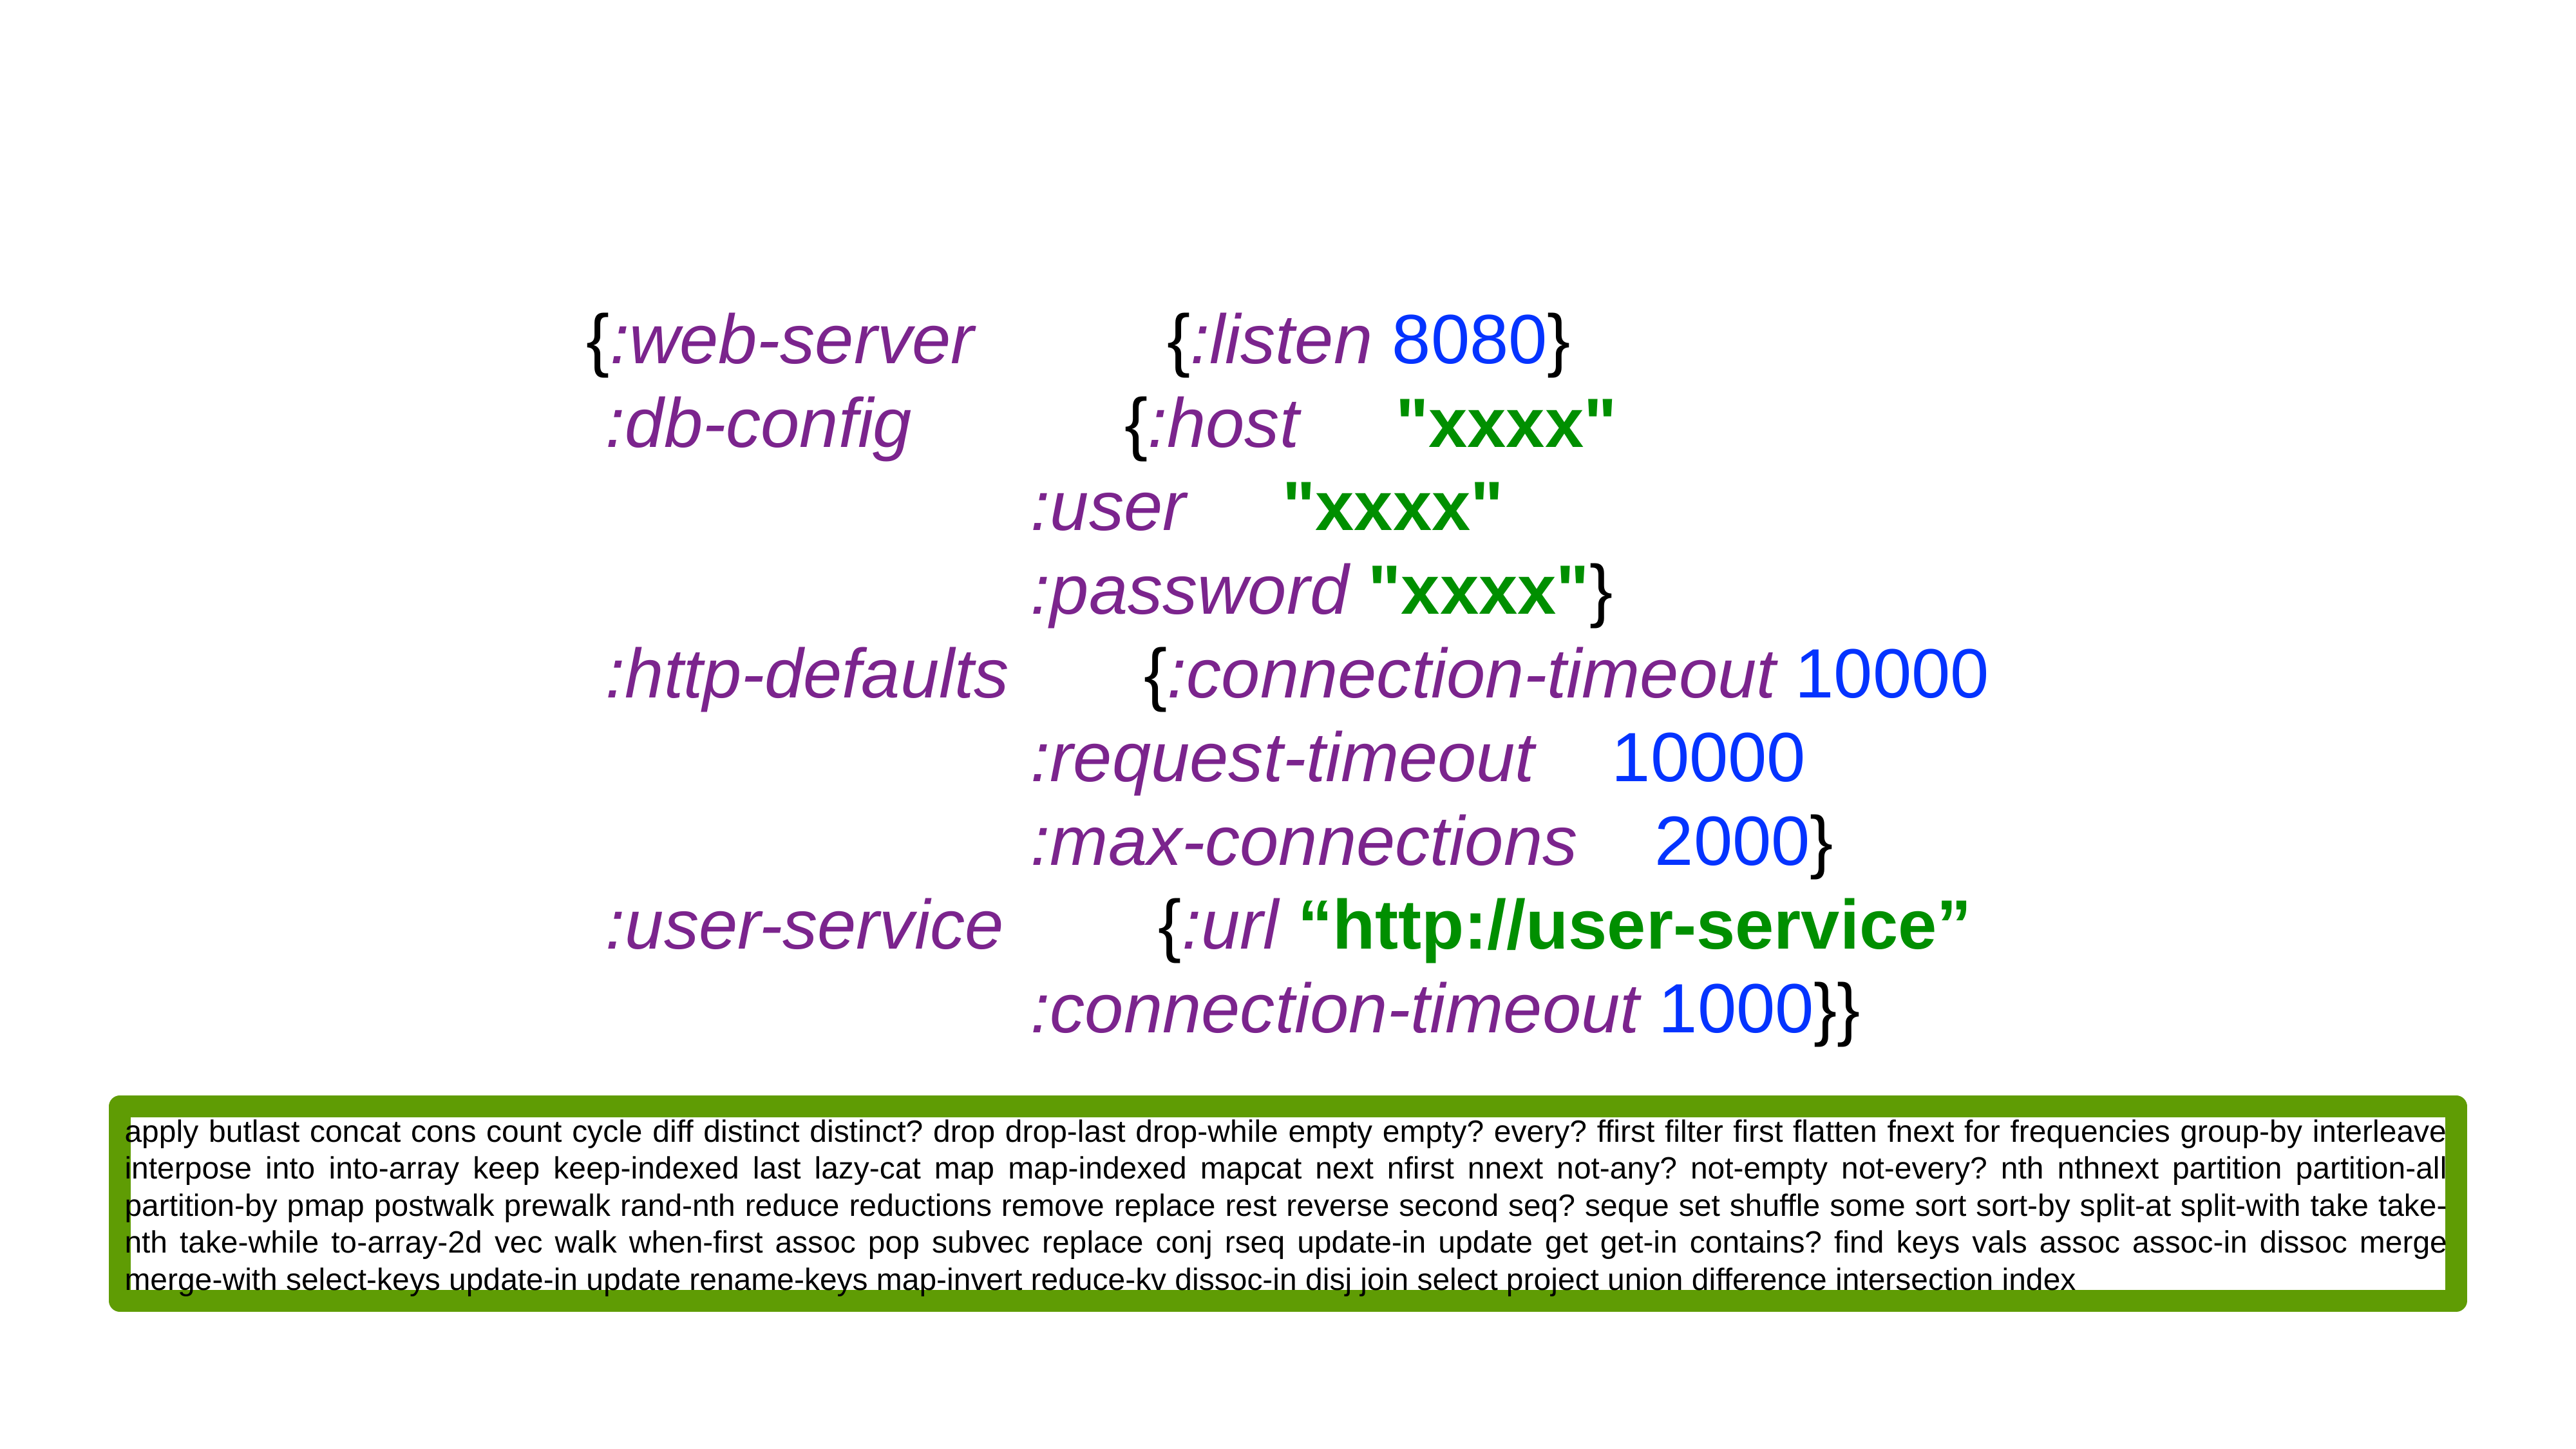

{:web-server          {:listen 8080}
 :db-config           {:host     "xxxx"
                       :user     "xxxx"
                       :password "xxxx"}
 :http-defaults       {:connection-timeout 10000
                       :request-timeout    10000
                       :max-connections    2000}
 :user-service        {:url “http://user-service”
                       :connection-timeout 1000}}
apply butlast concat cons count cycle diff distinct distinct? drop drop-last drop-while empty empty? every? ffirst filter first flatten fnext for frequencies group-by interleave interpose into into-array keep keep-indexed last lazy-cat map map-indexed mapcat next nfirst nnext not-any? not-empty not-every? nth nthnext partition partition-all partition-by pmap postwalk prewalk rand-nth reduce reductions remove replace rest reverse second seq? seque set shuffle some sort sort-by split-at split-with take take-nth take-while to-array-2d vec walk when-first assoc pop subvec replace conj rseq update-in update get get-in contains? find keys vals assoc assoc-in dissoc merge merge-with select-keys update-in update rename-keys map-invert reduce-kv dissoc-in disj join select project union difference intersection index